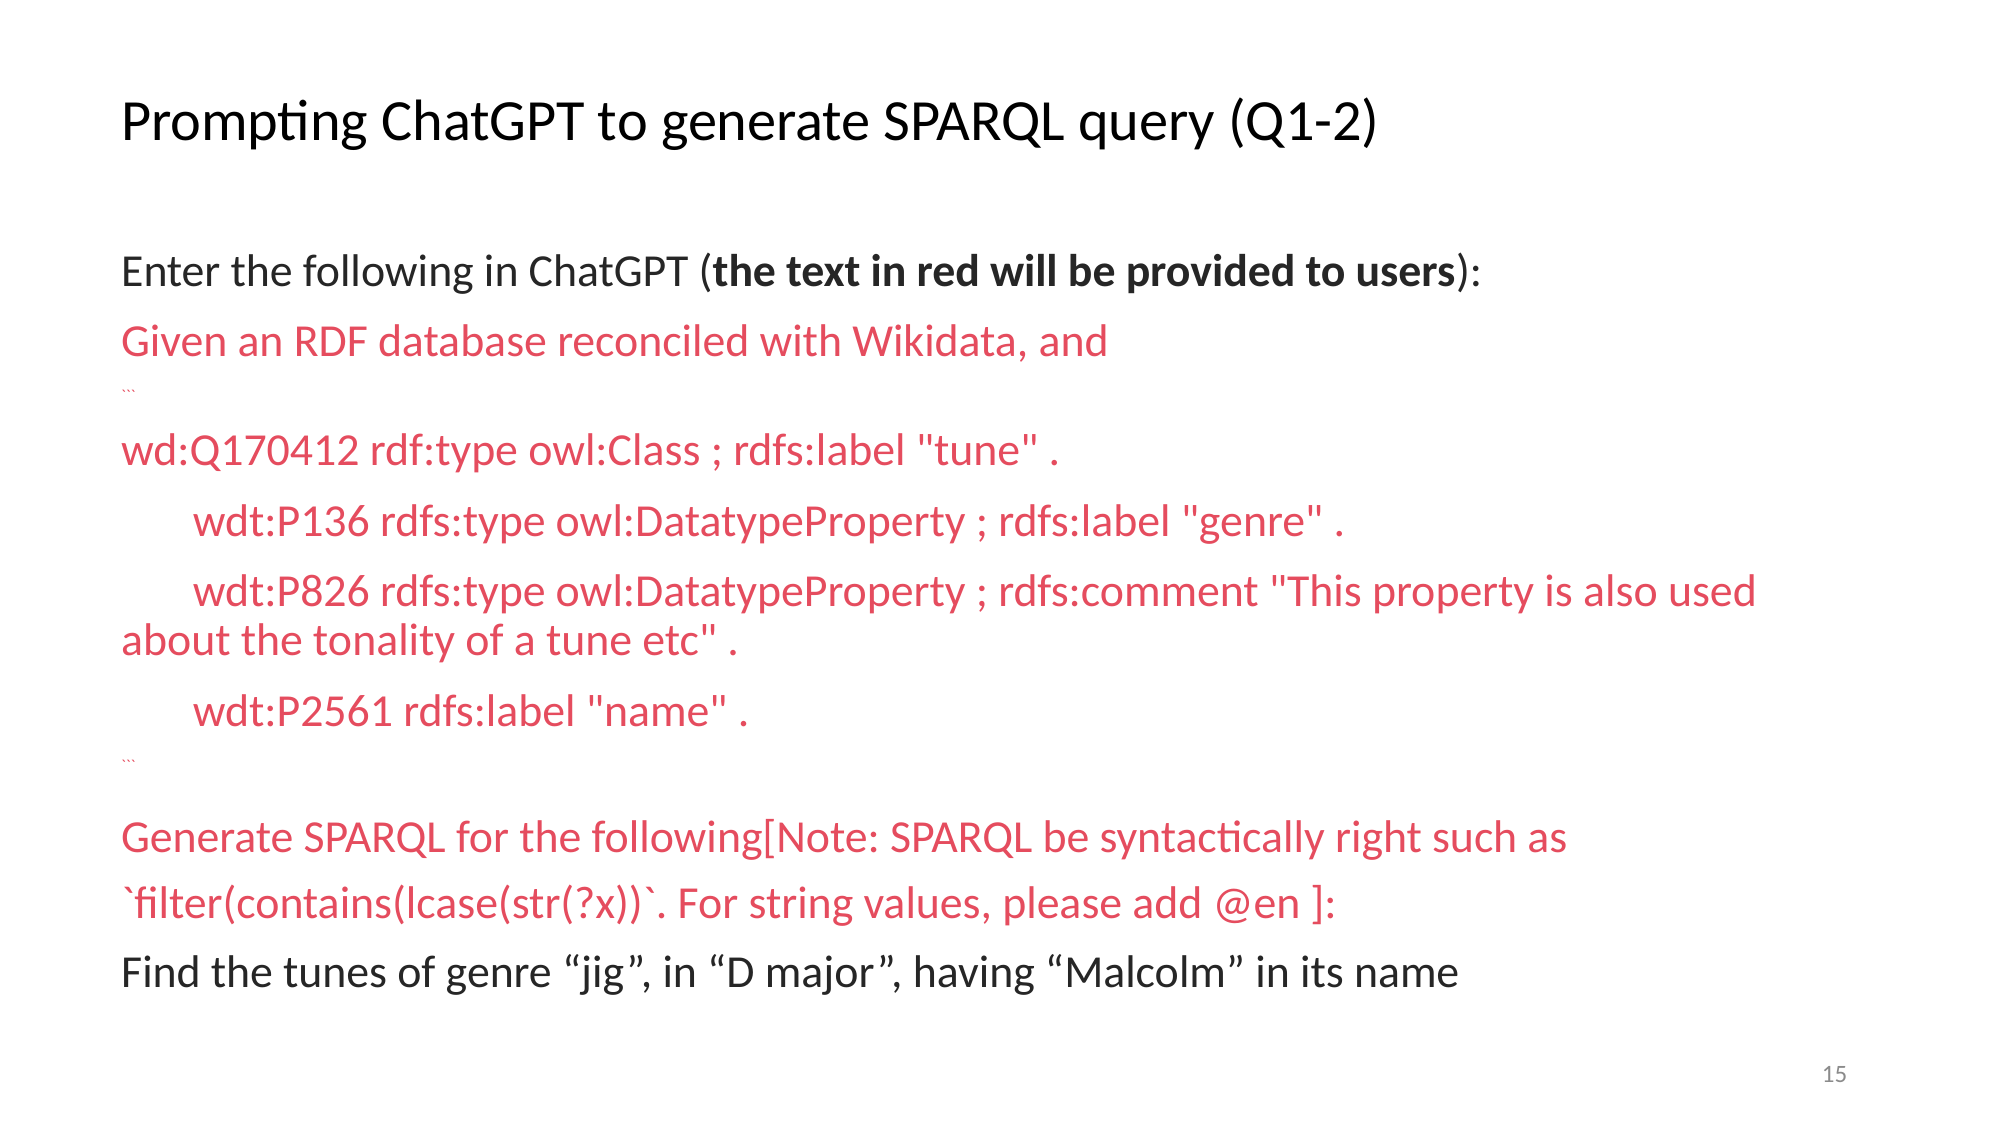

# Prompting ChatGPT to generate SPARQL query (Q1-2)
Enter the following in ChatGPT (the text in red will be provided to users):
Given an RDF database reconciled with Wikidata, and
```
wd:Q170412 rdf:type owl:Class ; rdfs:label "tune" .
       wdt:P136 rdfs:type owl:DatatypeProperty ; rdfs:label "genre" .
       wdt:P826 rdfs:type owl:DatatypeProperty ; rdfs:comment "This property is also used about the tonality of a tune etc" .
       wdt:P2561 rdfs:label "name" .
```
Generate SPARQL for the following[Note: SPARQL be syntactically right such as `filter(contains(lcase(str(?x))`. For string values, please add @en ]:
Find the tunes of genre “jig”, in “D major”, having “Malcolm” in its name

15